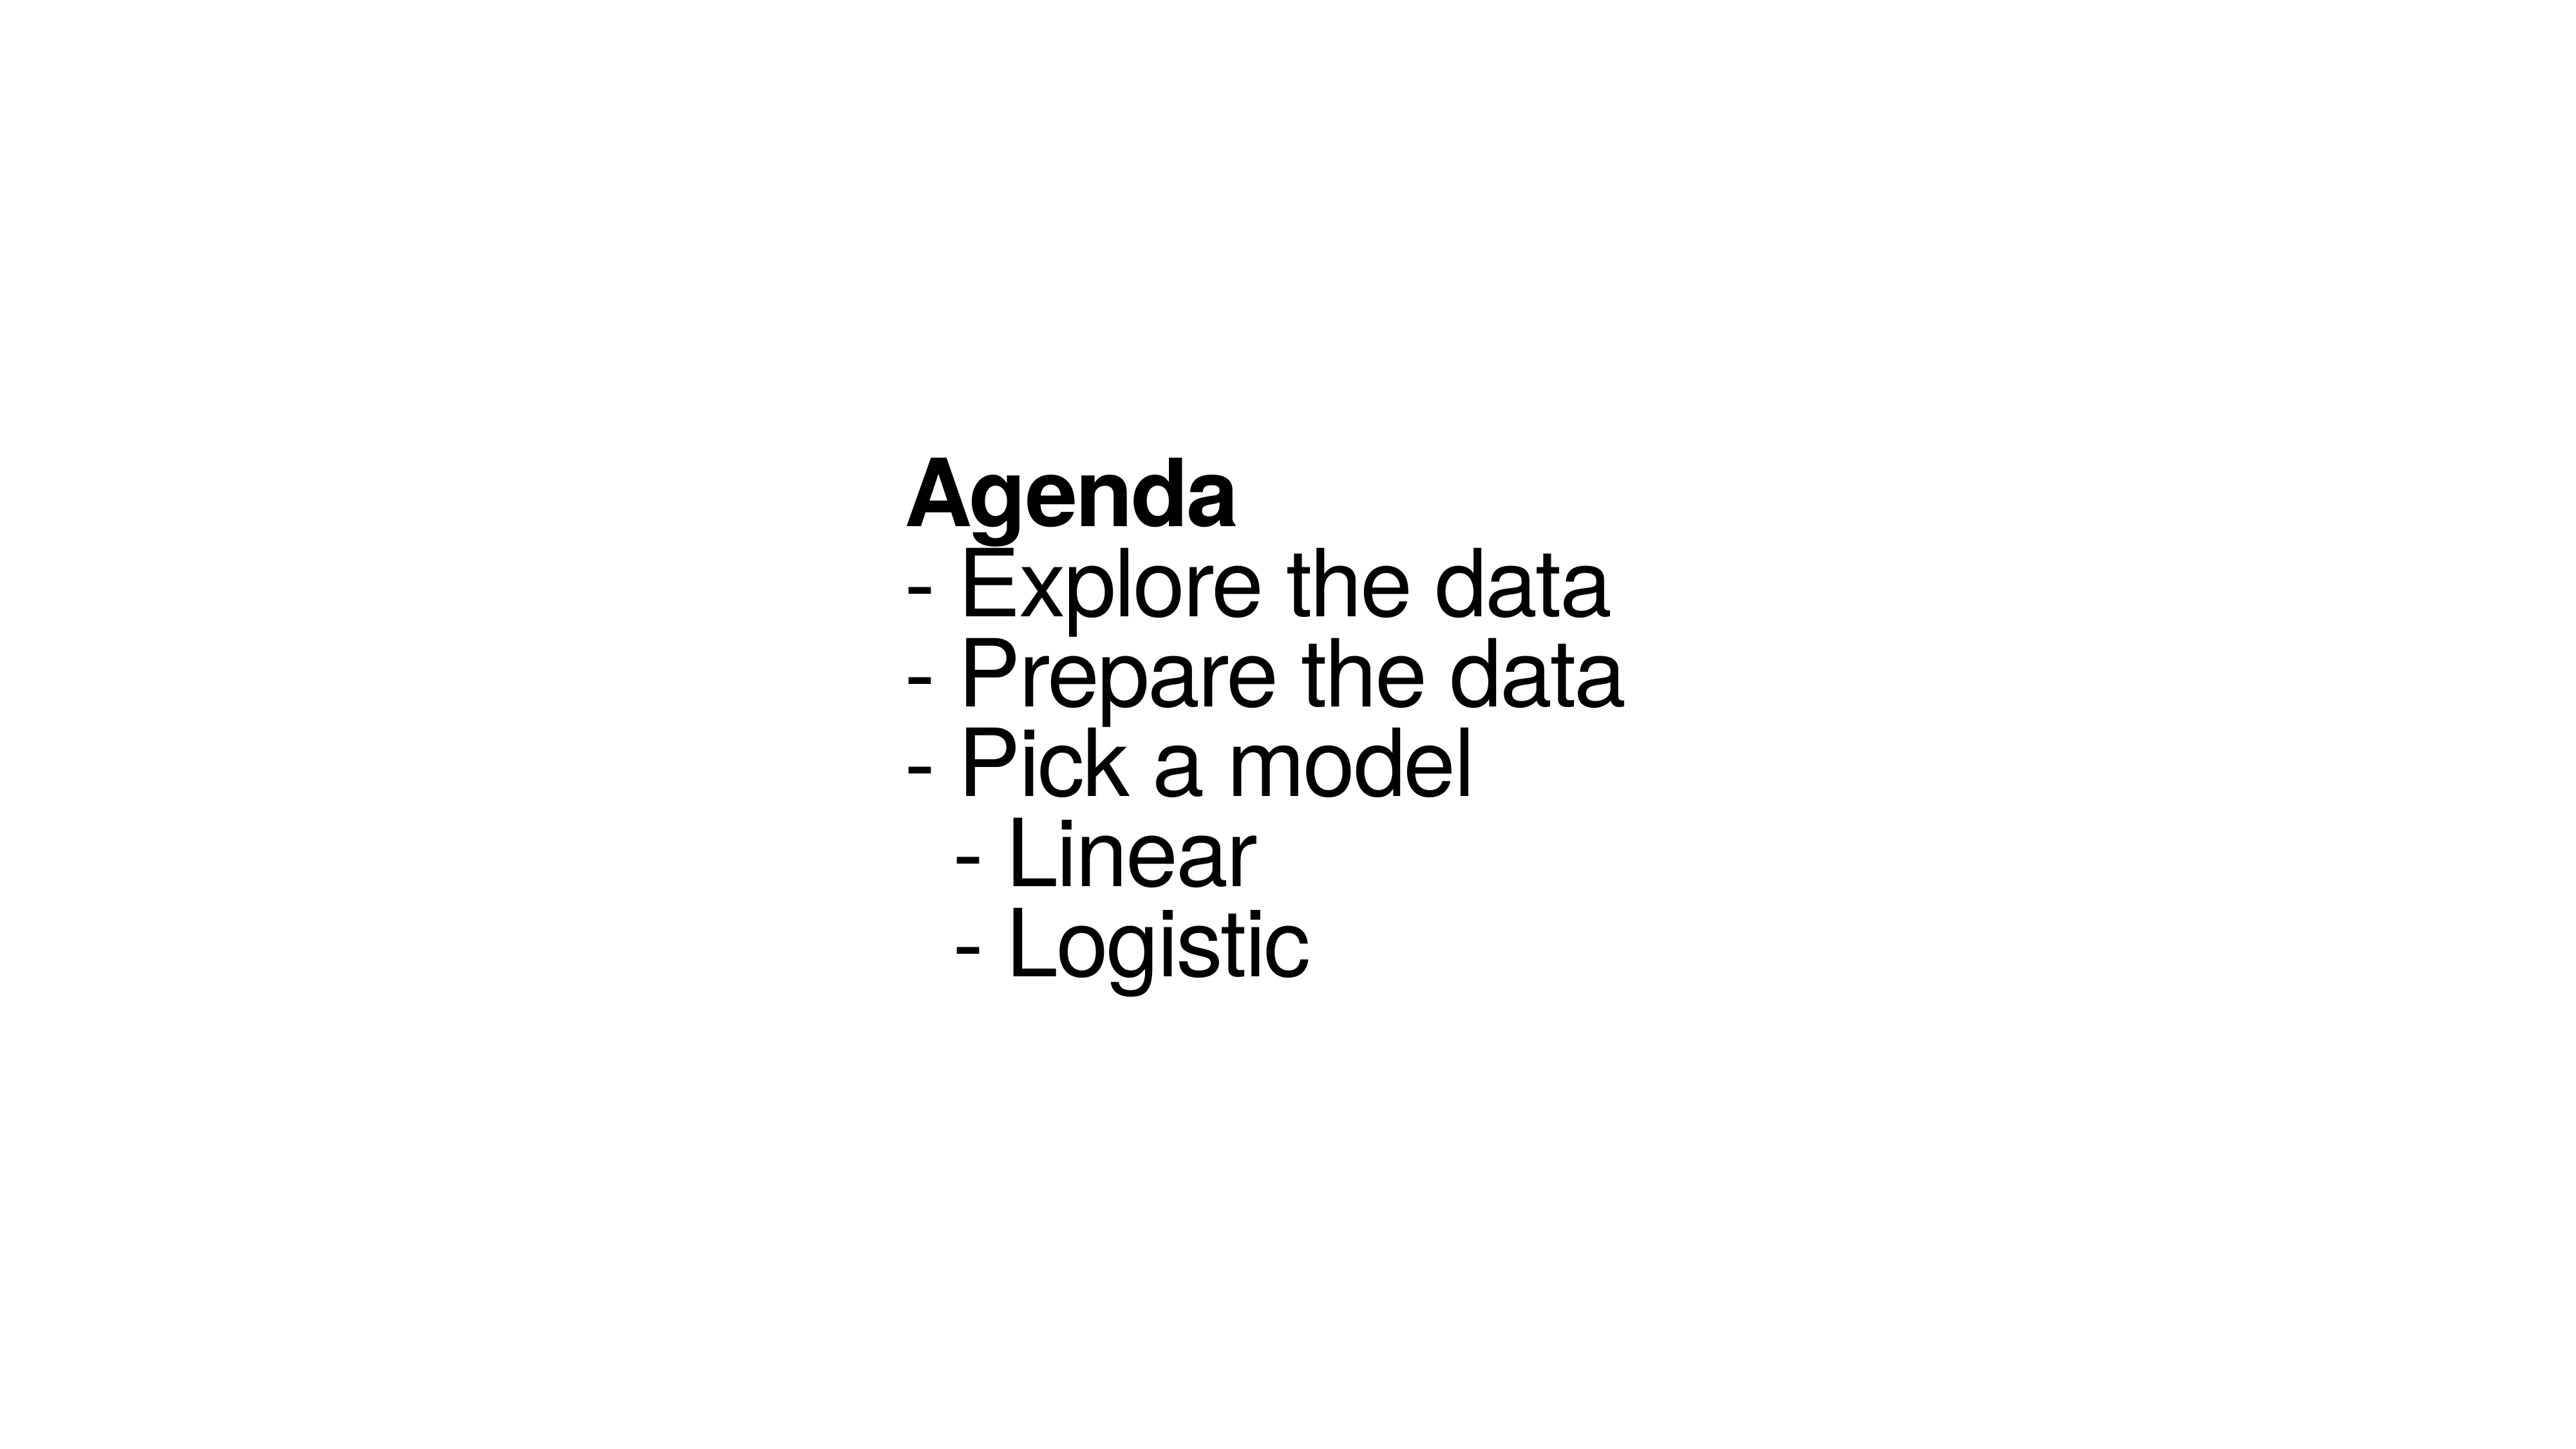

# Agenda
- Explore the data
- Prepare the data
- Pick a model
- Linear
- Logistic